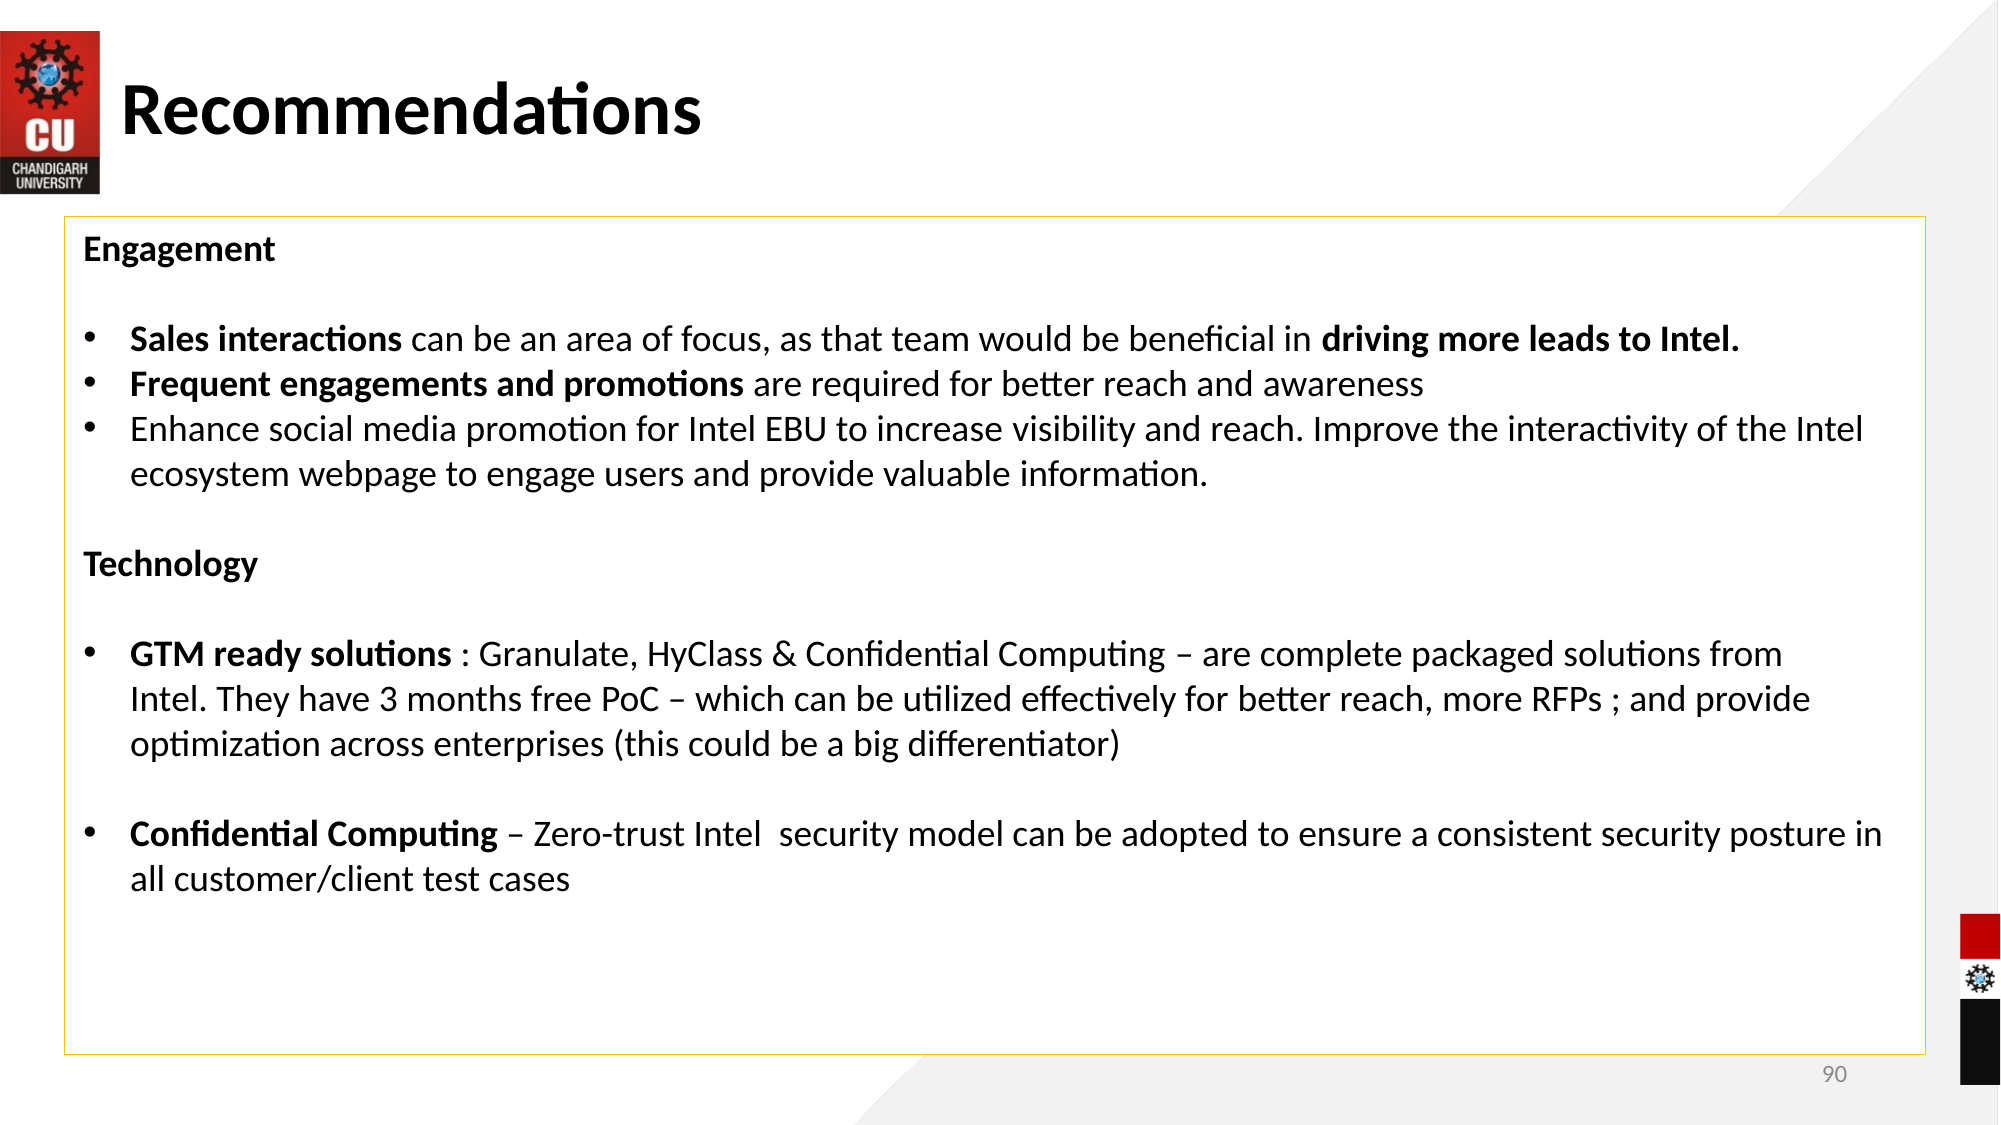

Recommendations
Engagement

Sales interactions can be an area of focus, as that team would be beneficial in driving more leads to Intel.
Frequent engagements and promotions are required for better reach and awareness
Enhance social media promotion for Intel EBU to increase visibility and reach. Improve the interactivity of the Intel ecosystem webpage to engage users and provide valuable information.

Technology

GTM ready solutions : Granulate, HyClass & Confidential Computing – are complete packaged solutions from Intel. They have 3 months free PoC – which can be utilized effectively for better reach, more RFPs ; and provide optimization across enterprises (this could be a big differentiator)

Confidential Computing – Zero-trust Intel  security model can be adopted to ensure a consistent security posture in all customer/client test cases

90